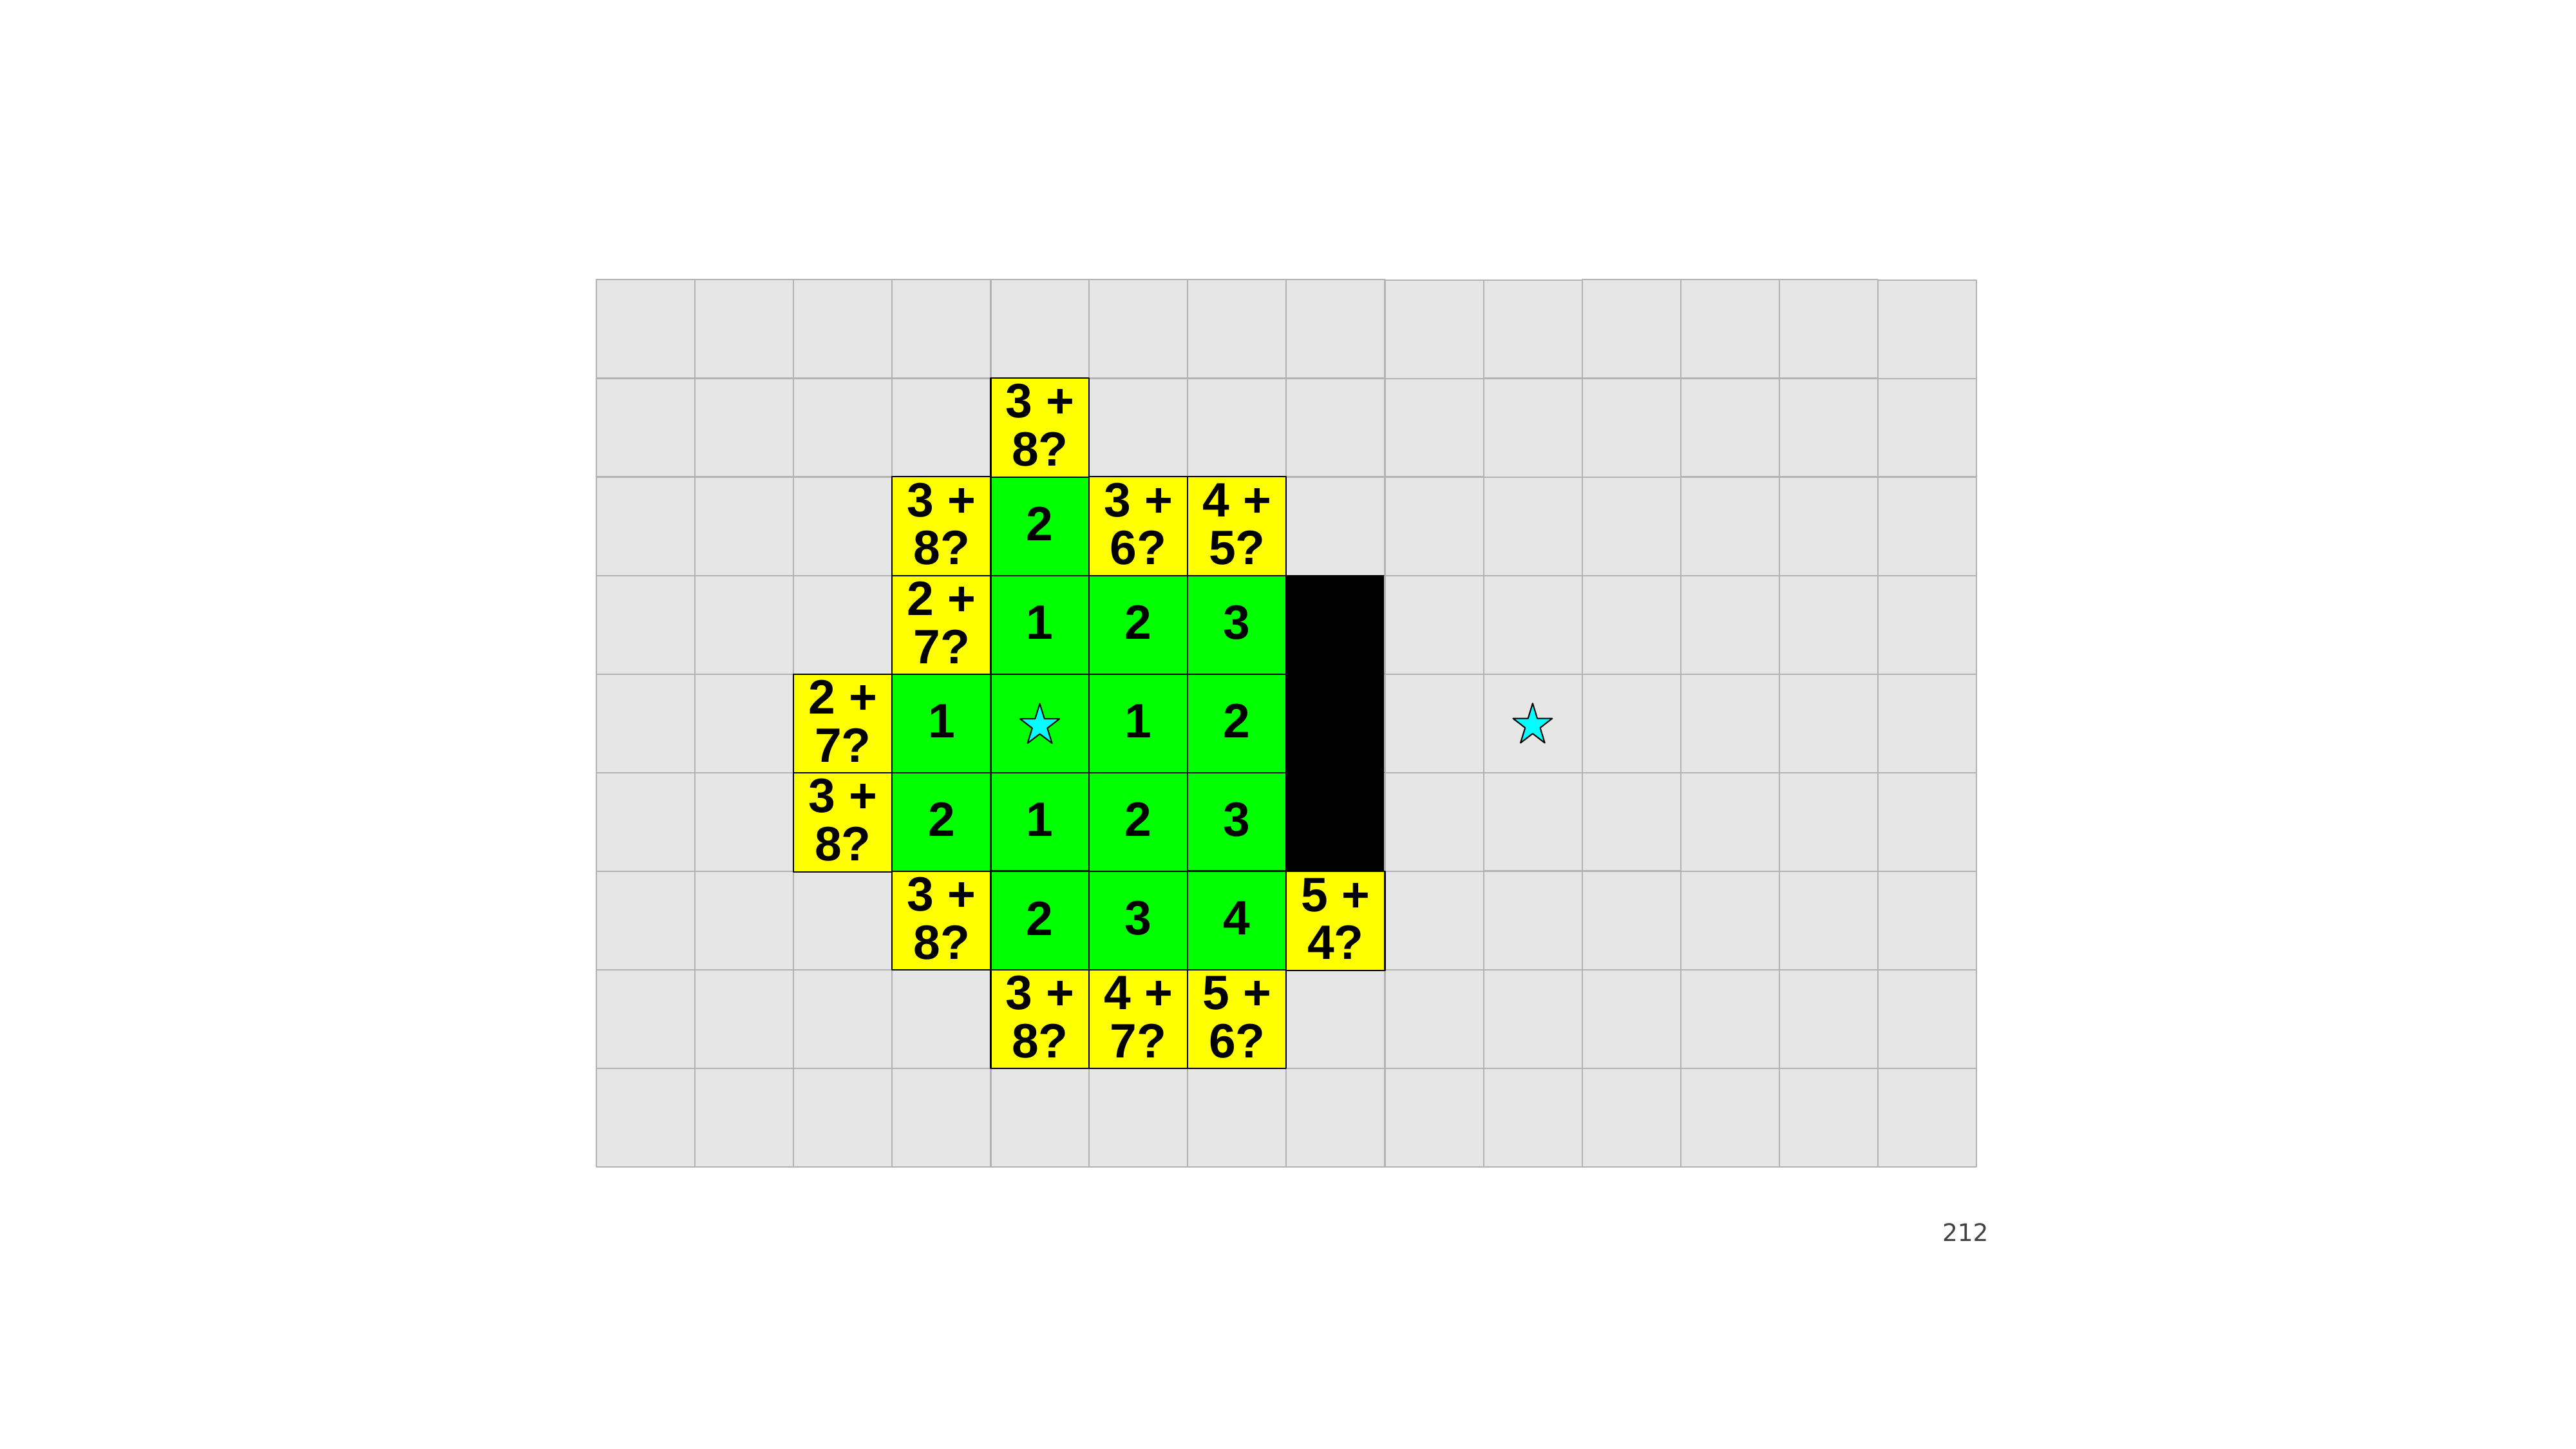

3 +
8?

3 +
8?

3 +
6?

4 +
5?

2

2 +
7?

1

2

3

2 +
7?

1

1

2

3 +
8?

2

1

2

3

3 +
8?

5 +
4?

3

4

2

3 +
8?

4 +
7?

5 +
6?

212